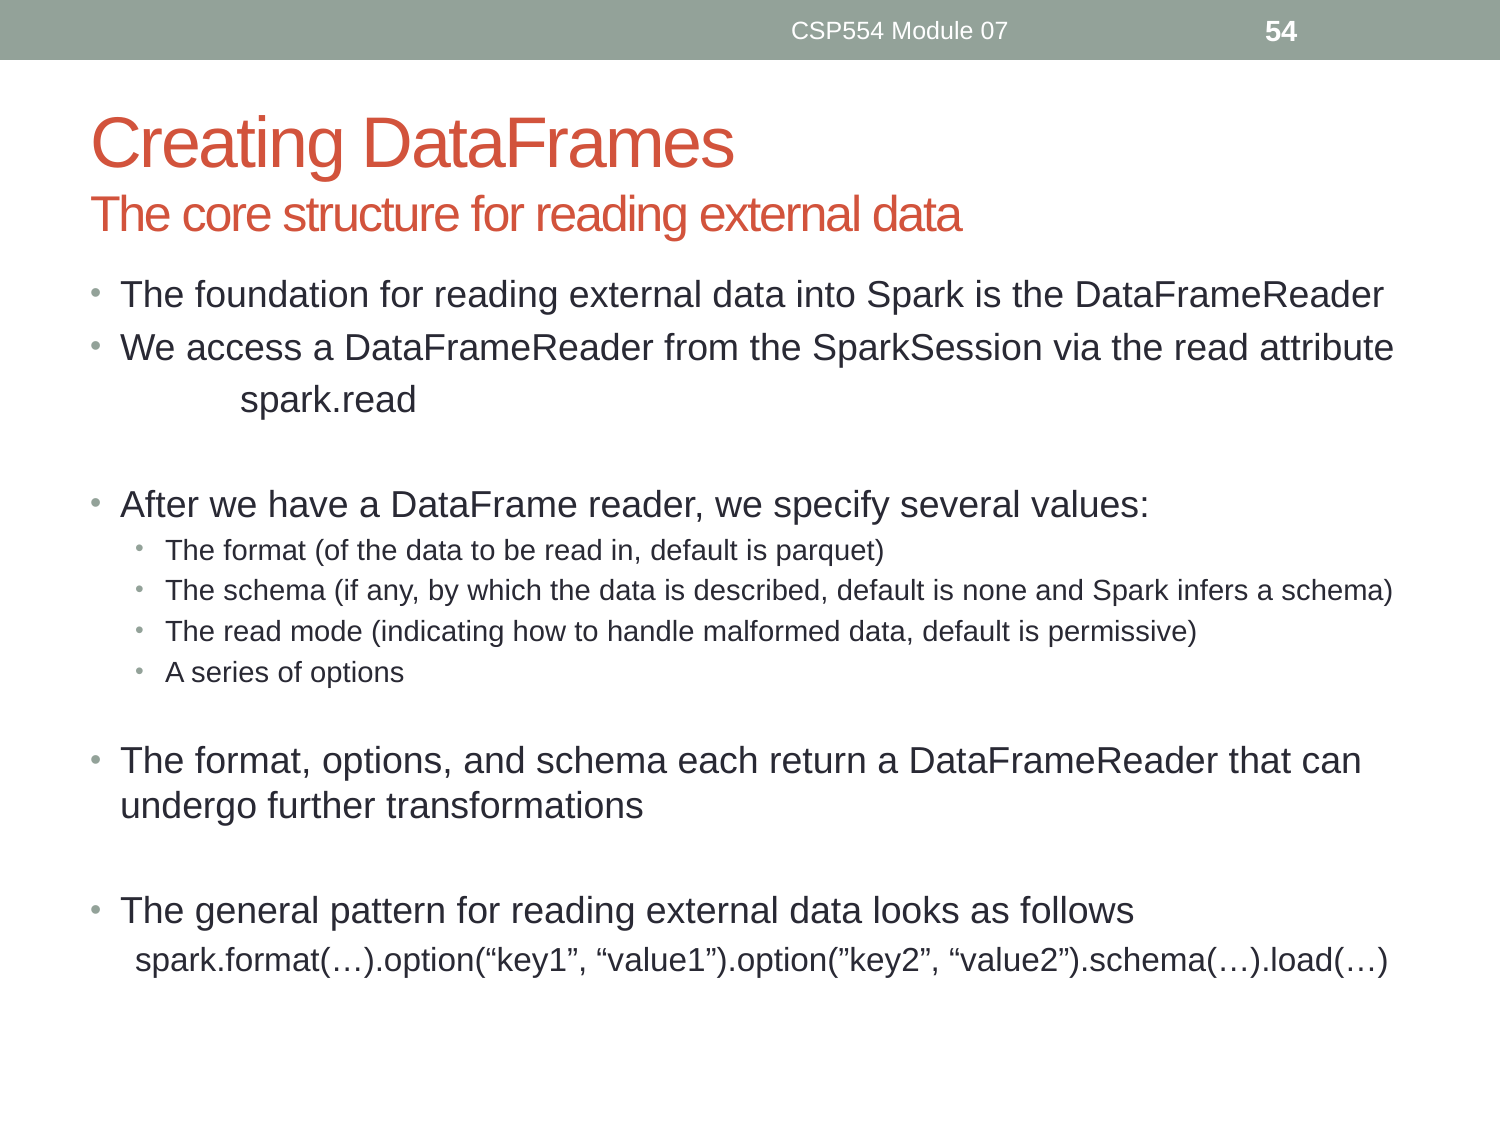

CSP554 Module 07
54
# Creating DataFrames The core structure for reading external data
The foundation for reading external data into Spark is the DataFrameReader
We access a DataFrameReader from the SparkSession via the read attribute
	spark.read

After we have a DataFrame reader, we specify several values:
The format (of the data to be read in, default is parquet)
The schema (if any, by which the data is described, default is none and Spark infers a schema)
The read mode (indicating how to handle malformed data, default is permissive)
A series of options

The format, options, and schema each return a DataFrameReader that can undergo further transformations

The general pattern for reading external data looks as follows
spark.format(…).option(“key1”, “value1”).option(”key2”, “value2”).schema(…).load(…)